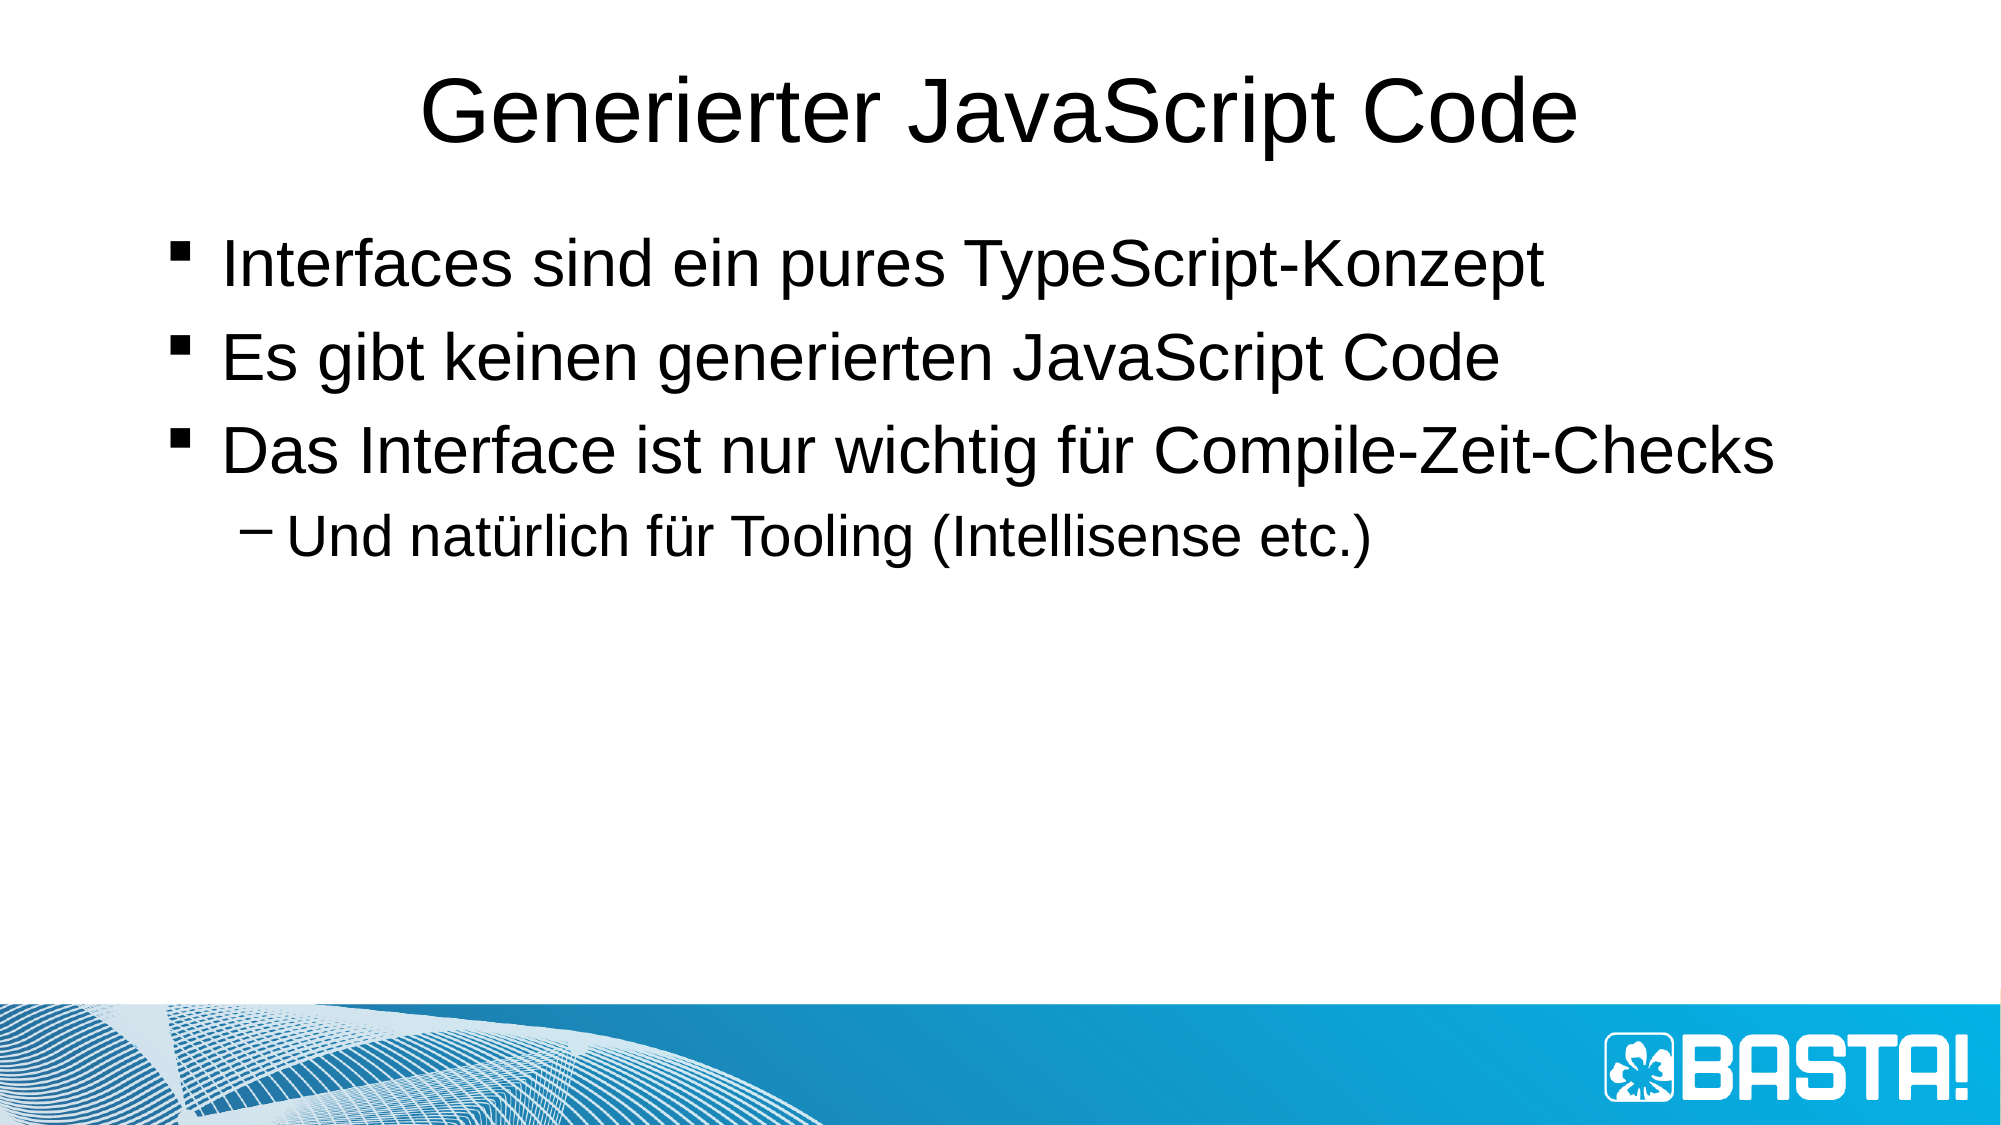

# Generierter JavaScript Code
Interfaces sind ein pures TypeScript-Konzept
Es gibt keinen generierten JavaScript Code
Das Interface ist nur wichtig für Compile-Zeit-Checks
Und natürlich für Tooling (Intellisense etc.)